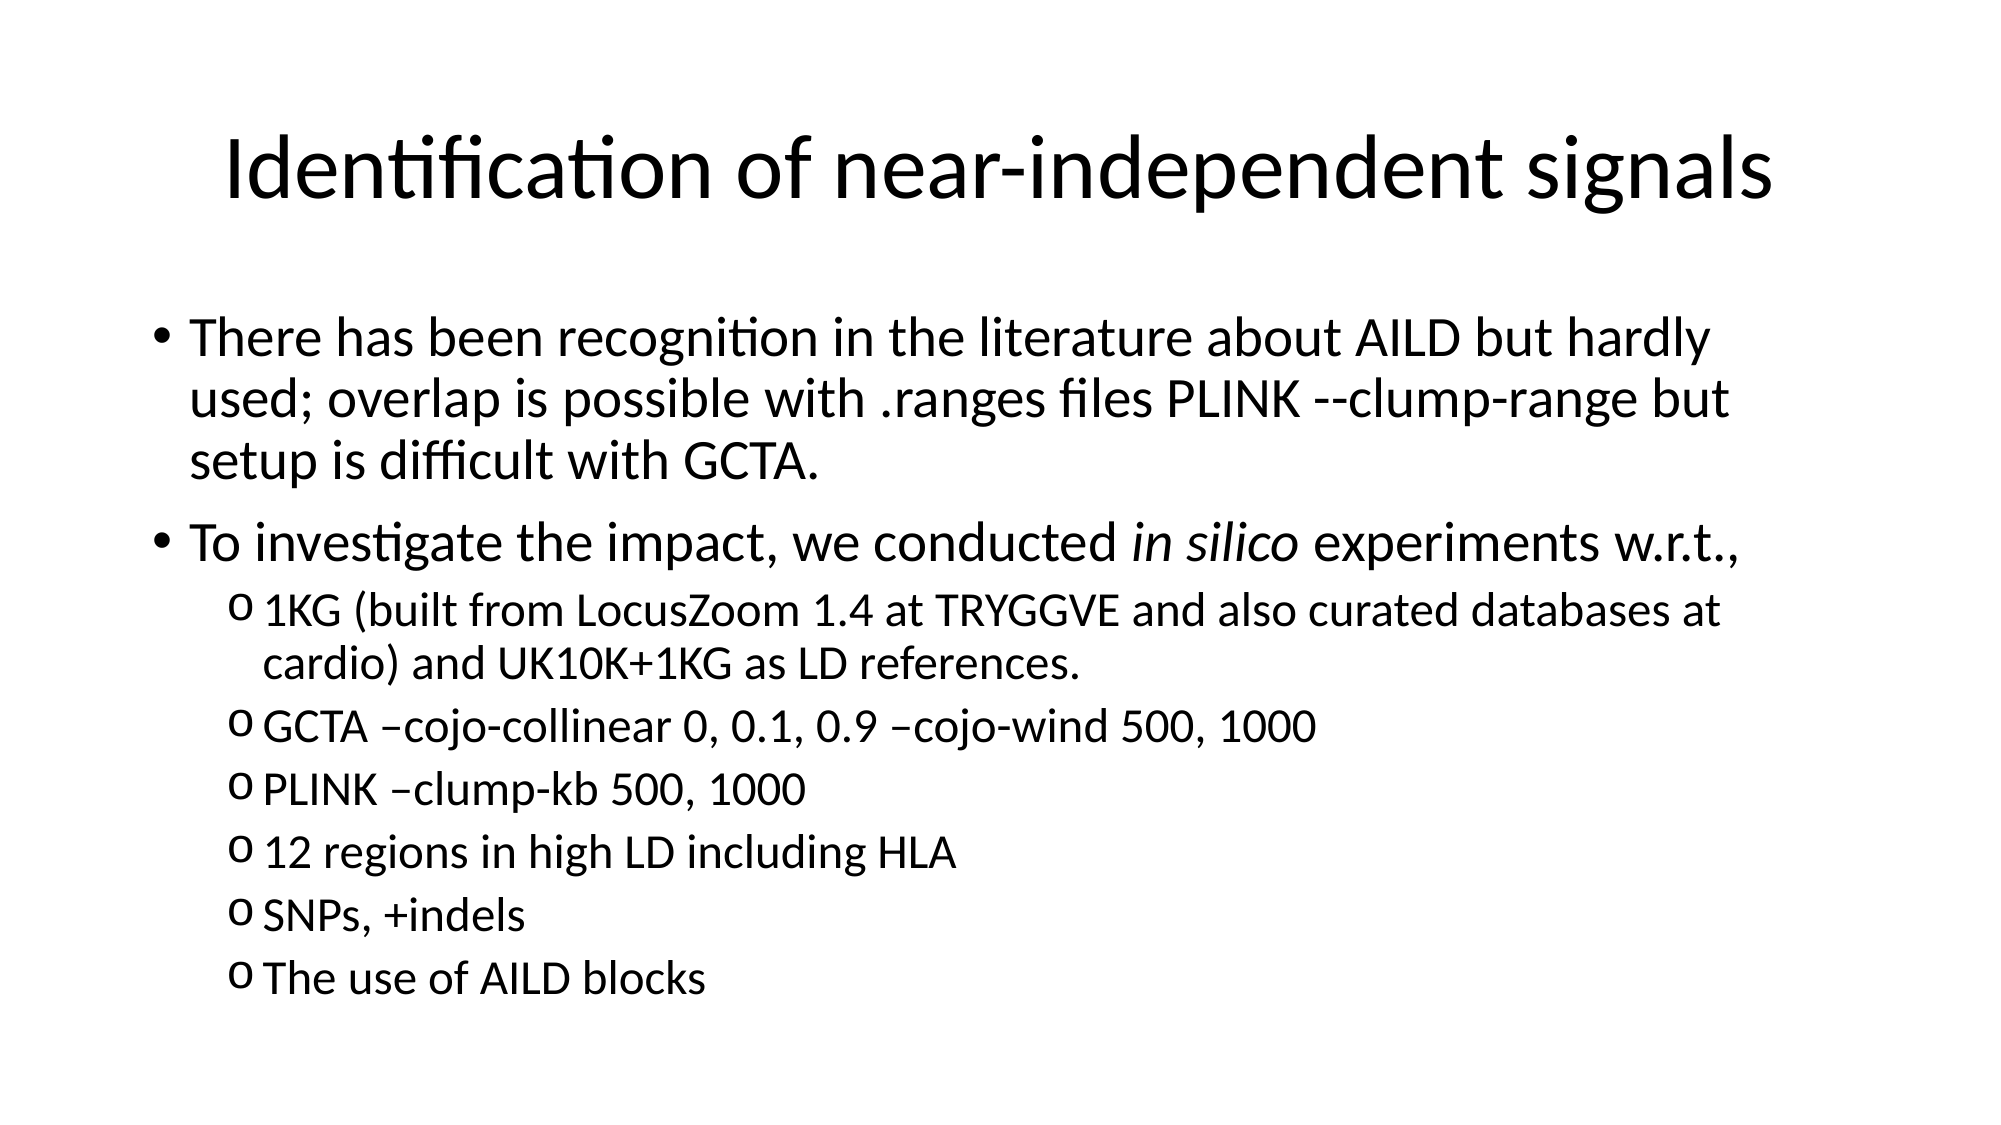

# Identification of near-independent signals
There has been recognition in the literature about AILD but hardly used; overlap is possible with .ranges files PLINK --clump-range but setup is difficult with GCTA.
To investigate the impact, we conducted in silico experiments w.r.t.,
1KG (built from LocusZoom 1.4 at TRYGGVE and also curated databases at cardio) and UK10K+1KG as LD references.
GCTA –cojo-collinear 0, 0.1, 0.9 –cojo-wind 500, 1000
PLINK –clump-kb 500, 1000
12 regions in high LD including HLA
SNPs, +indels
The use of AILD blocks